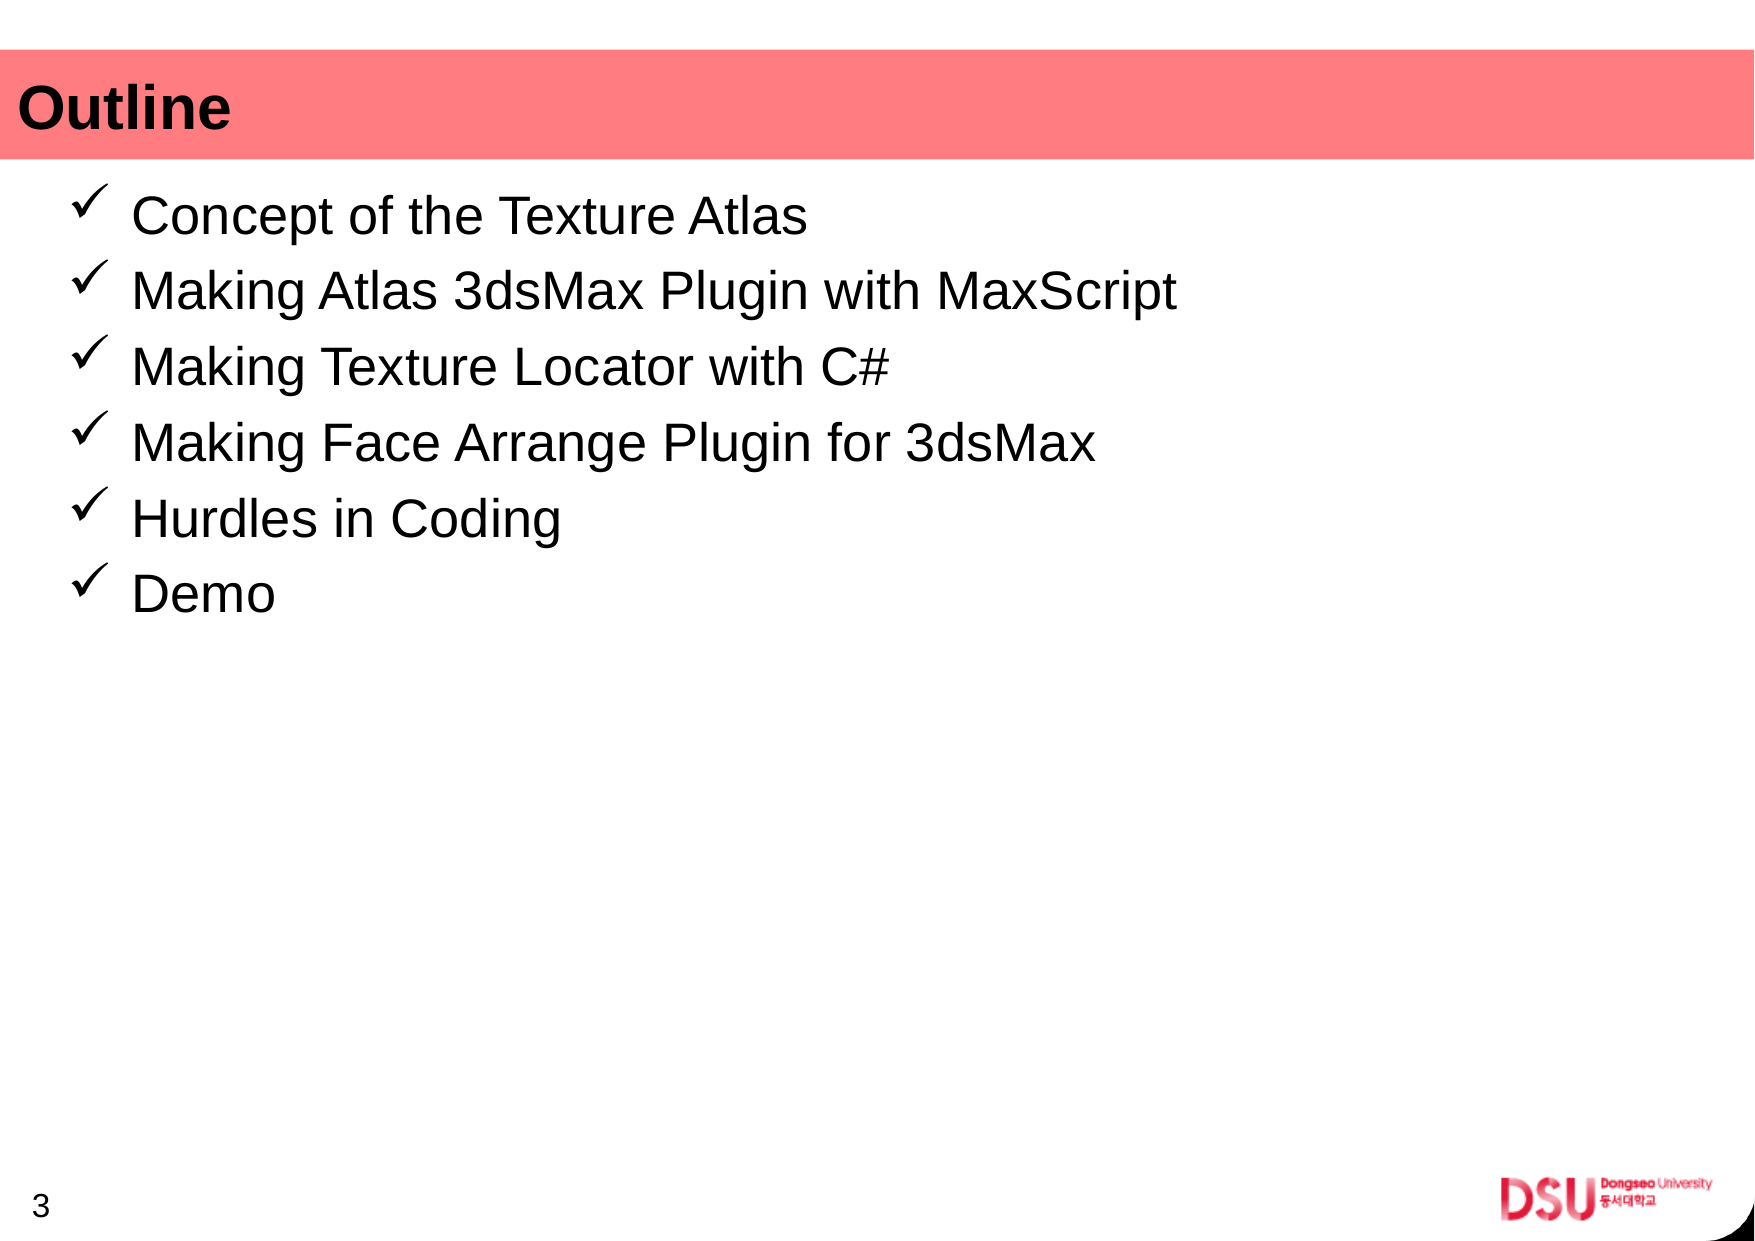

# Outline
Concept of the Texture Atlas
Making Atlas 3dsMax Plugin with MaxScript
Making Texture Locator with C#
Making Face Arrange Plugin for 3dsMax
Hurdles in Coding
Demo
3